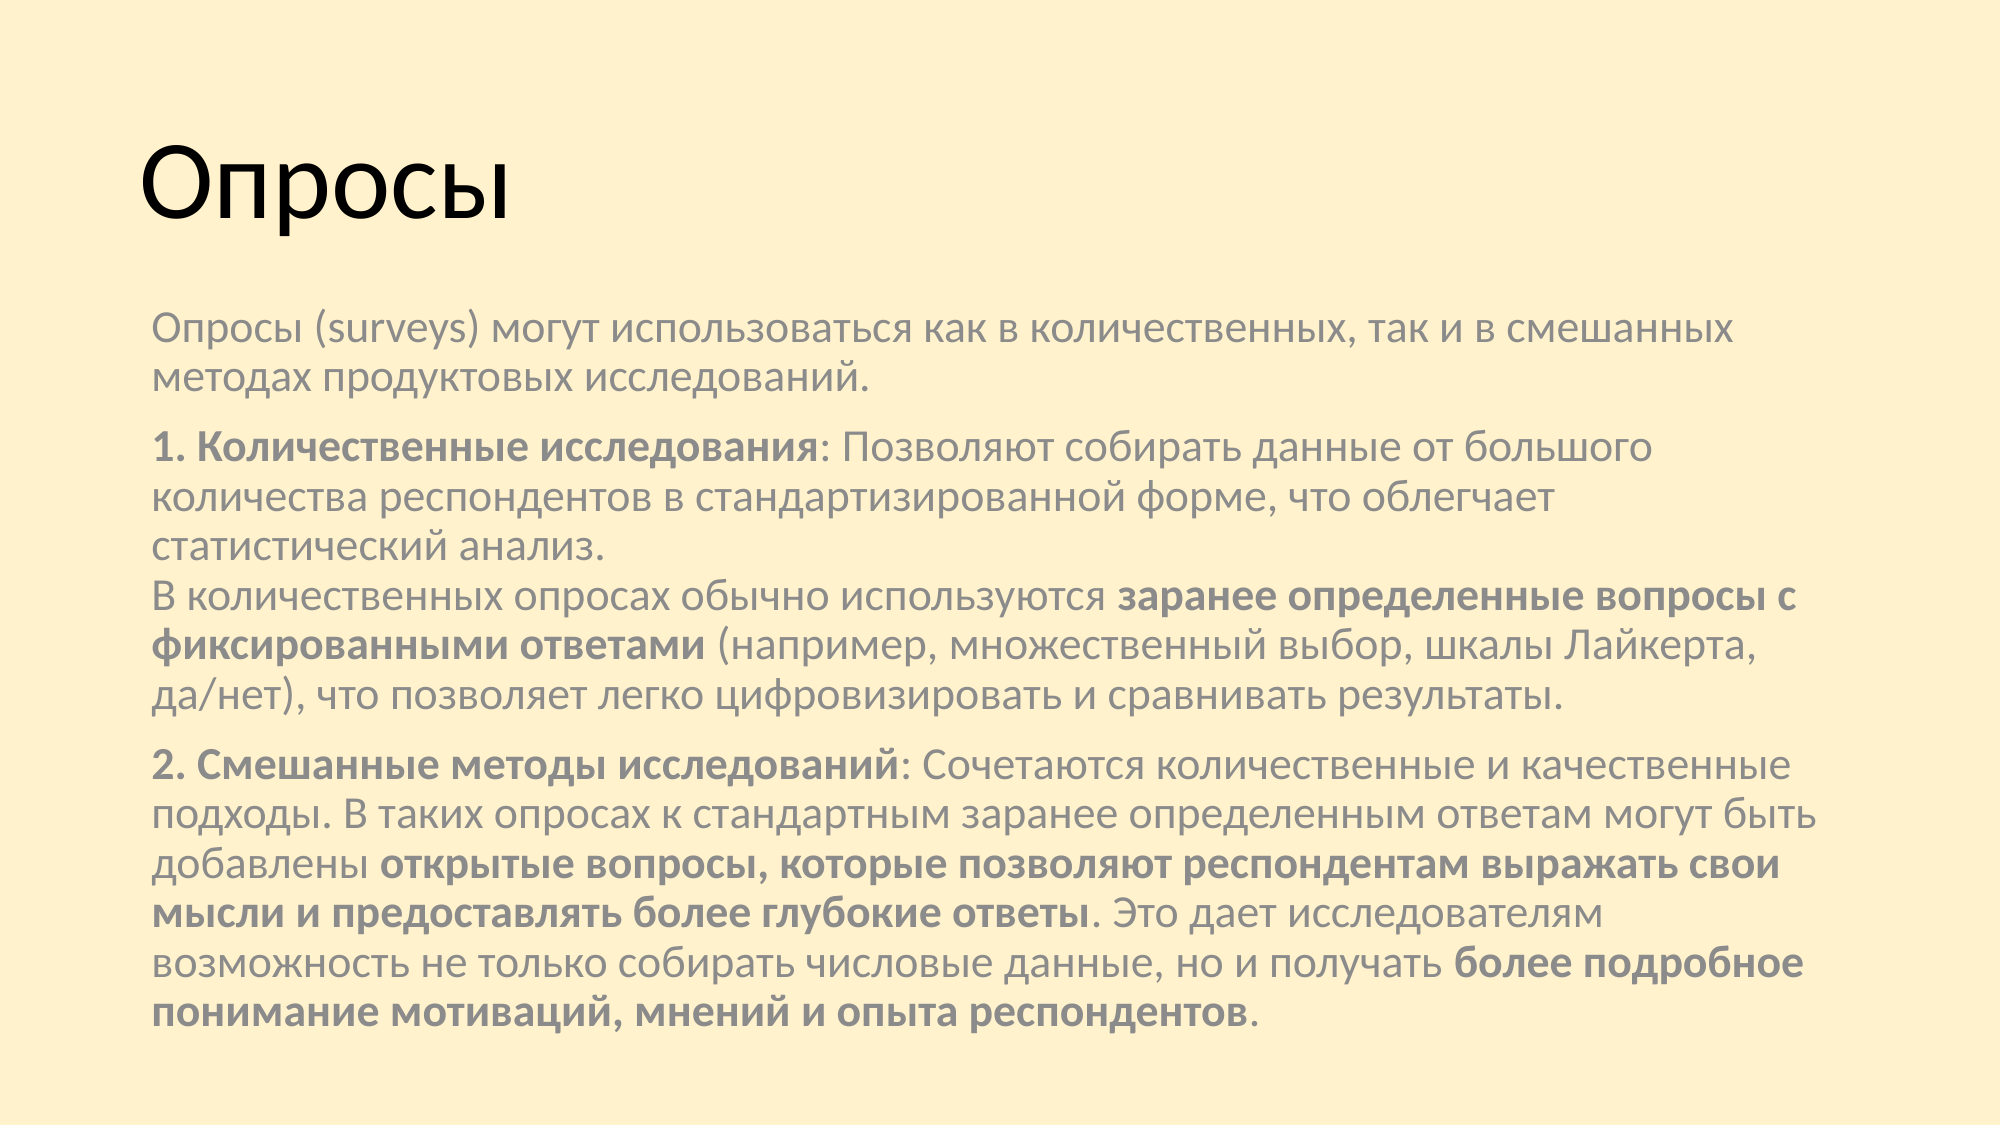

# Опросы
Опросы (surveys) могут использоваться как в количественных, так и в смешанных методах продуктовых исследований.
 Количественные исследования: Позволяют собирать данные от большого количества респондентов в стандартизированной форме, что облегчает статистический анализ.
В количественных опросах обычно используются заранее определенные вопросы с фиксированными ответами (например, множественный выбор, шкалы Лайкерта, да/нет), что позволяет легко цифровизировать и сравнивать результаты.
 Смешанные методы исследований: Сочетаются количественные и качественные подходы. В таких опросах к стандартным заранее определенным ответам могут быть добавлены открытые вопросы, которые позволяют респондентам выражать свои мысли и предоставлять более глубокие ответы. Это дает исследователям возможность не только собирать числовые данные, но и получать более подробное понимание мотиваций, мнений и опыта респондентов.